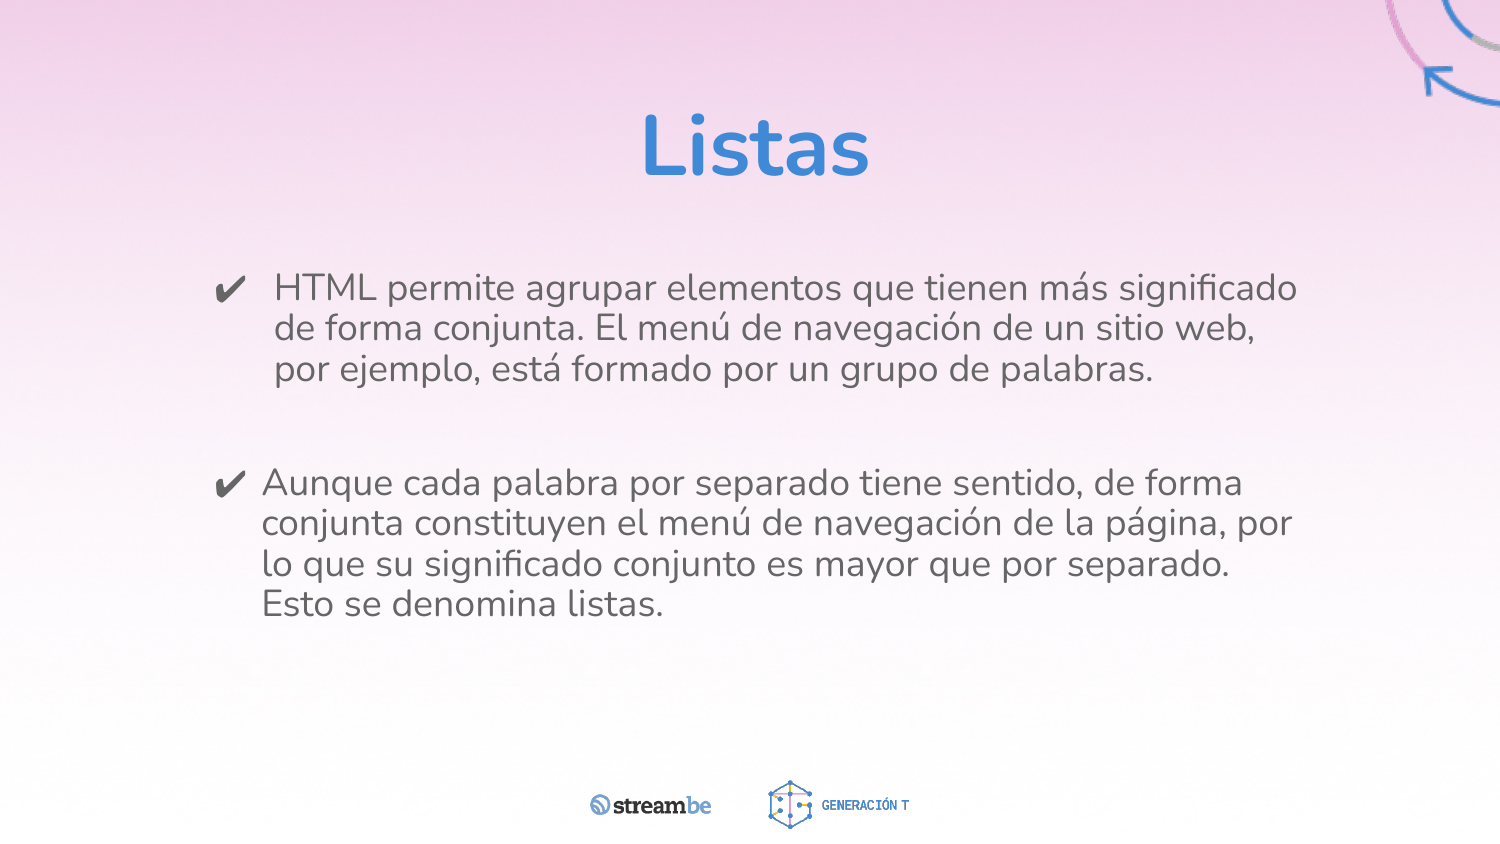

# Listas
HTML permite agrupar elementos que tienen más significado de forma conjunta. El menú de navegación de un sitio web, por ejemplo, está formado por un grupo de palabras.

Aunque cada palabra por separado tiene sentido, de forma conjunta constituyen el menú de navegación de la página, por lo que su significado conjunto es mayor que por separado. Esto se denomina listas.